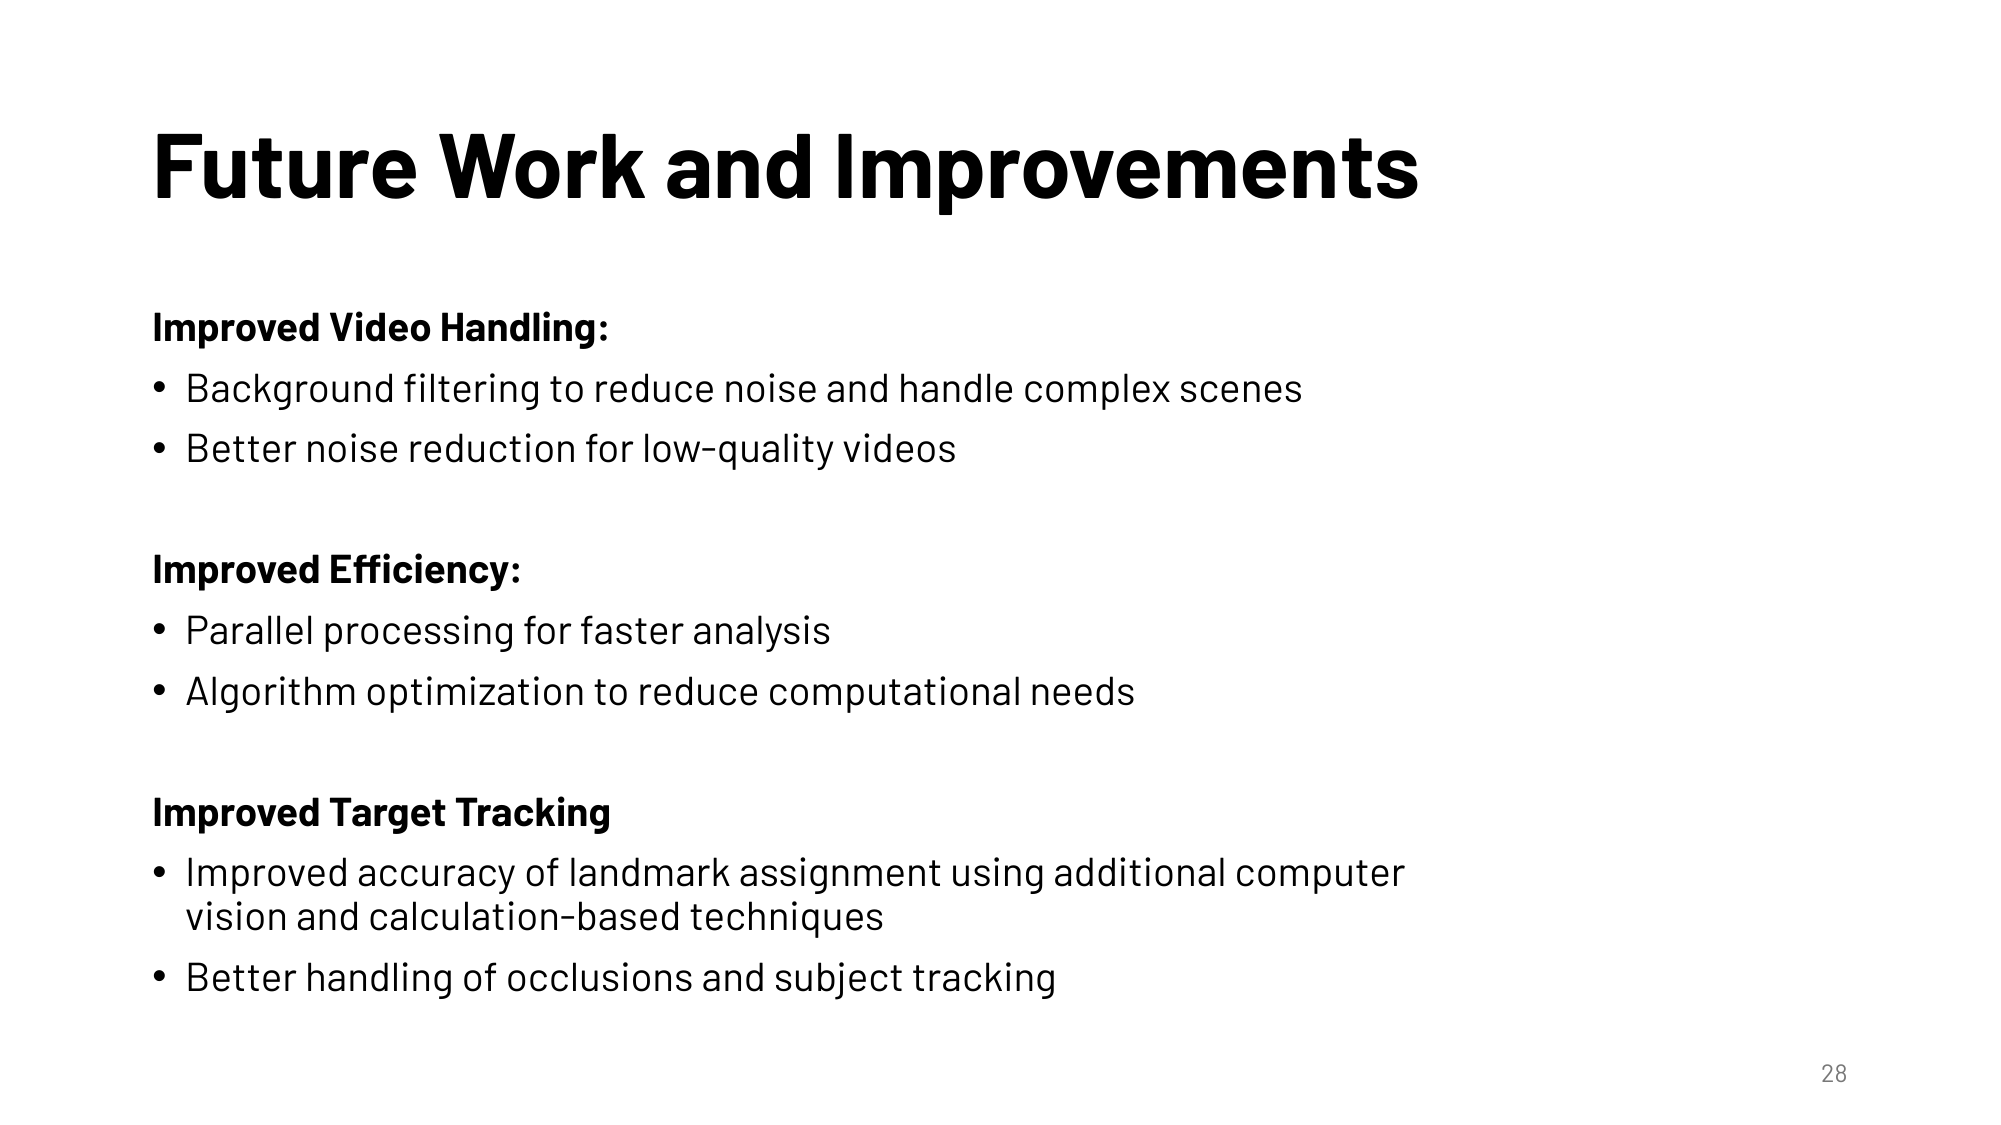

# Future Work and Improvements
Improved Video Handling:
Background filtering to reduce noise and handle complex scenes
Better noise reduction for low-quality videos

Improved Efficiency:
Parallel processing for faster analysis
Algorithm optimization to reduce computational needs

Improved Target Tracking
Improved accuracy of landmark assignment using additional computer vision and calculation-based techniques
Better handling of occlusions and subject tracking
28